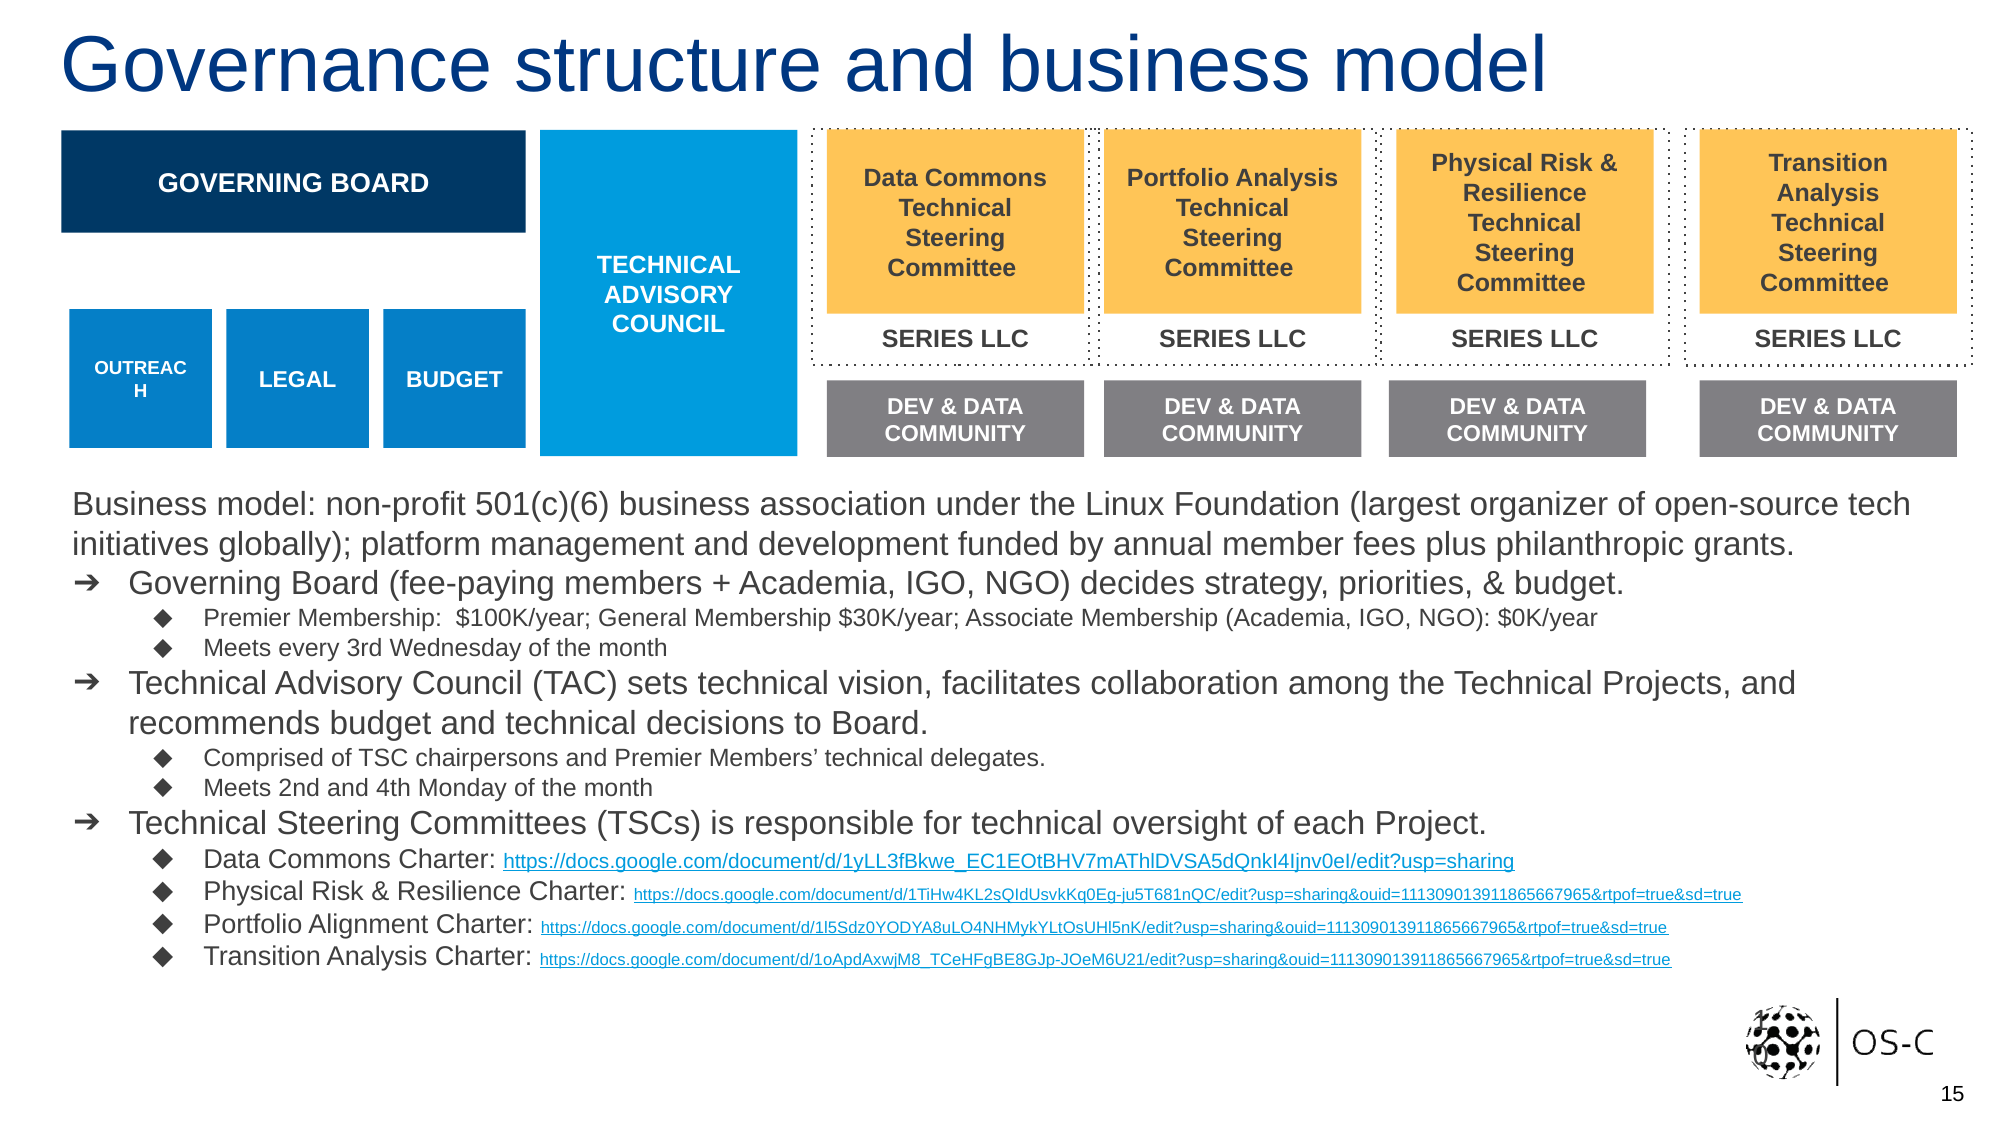

# Governance structure and business model
SERIES LLC
SERIES LLC
SERIES LLC
SERIES LLC
Physical Risk & Resilience
Technical Steering Committee
Portfolio Analysis
Technical Steering Committee
Data Commons
Technical Steering Committee
Transition Analysis
Technical Steering Committee
TECHNICAL ADVISORY
COUNCIL
GOVERNING BOARD
OUTREACH
LEGAL
BUDGET
DEV & DATA COMMUNITY
DEV & DATA
COMMUNITY
DEV & DATA
COMMUNITY
DEV & DATA
COMMUNITY
Business model: non-profit 501(c)(6) business association under the Linux Foundation (largest organizer of open-source tech initiatives globally); platform management and development funded by annual member fees plus philanthropic grants.
Governing Board (fee-paying members + Academia, IGO, NGO) decides strategy, priorities, & budget.
Premier Membership:  $100K/year; General Membership $30K/year; Associate Membership (Academia, IGO, NGO): $0K/year
Meets every 3rd Wednesday of the month
Technical Advisory Council (TAC) sets technical vision, facilitates collaboration among the Technical Projects, and recommends budget and technical decisions to Board.
Comprised of TSC chairpersons and Premier Members’ technical delegates.
Meets 2nd and 4th Monday of the month
Technical Steering Committees (TSCs) is responsible for technical oversight of each Project.
Data Commons Charter: https://docs.google.com/document/d/1yLL3fBkwe_EC1EOtBHV7mAThlDVSA5dQnkI4Ijnv0eI/edit?usp=sharing
Physical Risk & Resilience Charter: https://docs.google.com/document/d/1TiHw4KL2sQIdUsvkKq0Eg-ju5T681nQC/edit?usp=sharing&ouid=111309013911865667965&rtpof=true&sd=true
Portfolio Alignment Charter: https://docs.google.com/document/d/1l5Sdz0YODYA8uLO4NHMykYLtOsUHl5nK/edit?usp=sharing&ouid=111309013911865667965&rtpof=true&sd=true
Transition Analysis Charter: https://docs.google.com/document/d/1oApdAxwjM8_TCeHFgBE8GJp-JOeM6U21/edit?usp=sharing&ouid=111309013911865667965&rtpof=true&sd=true

10
15